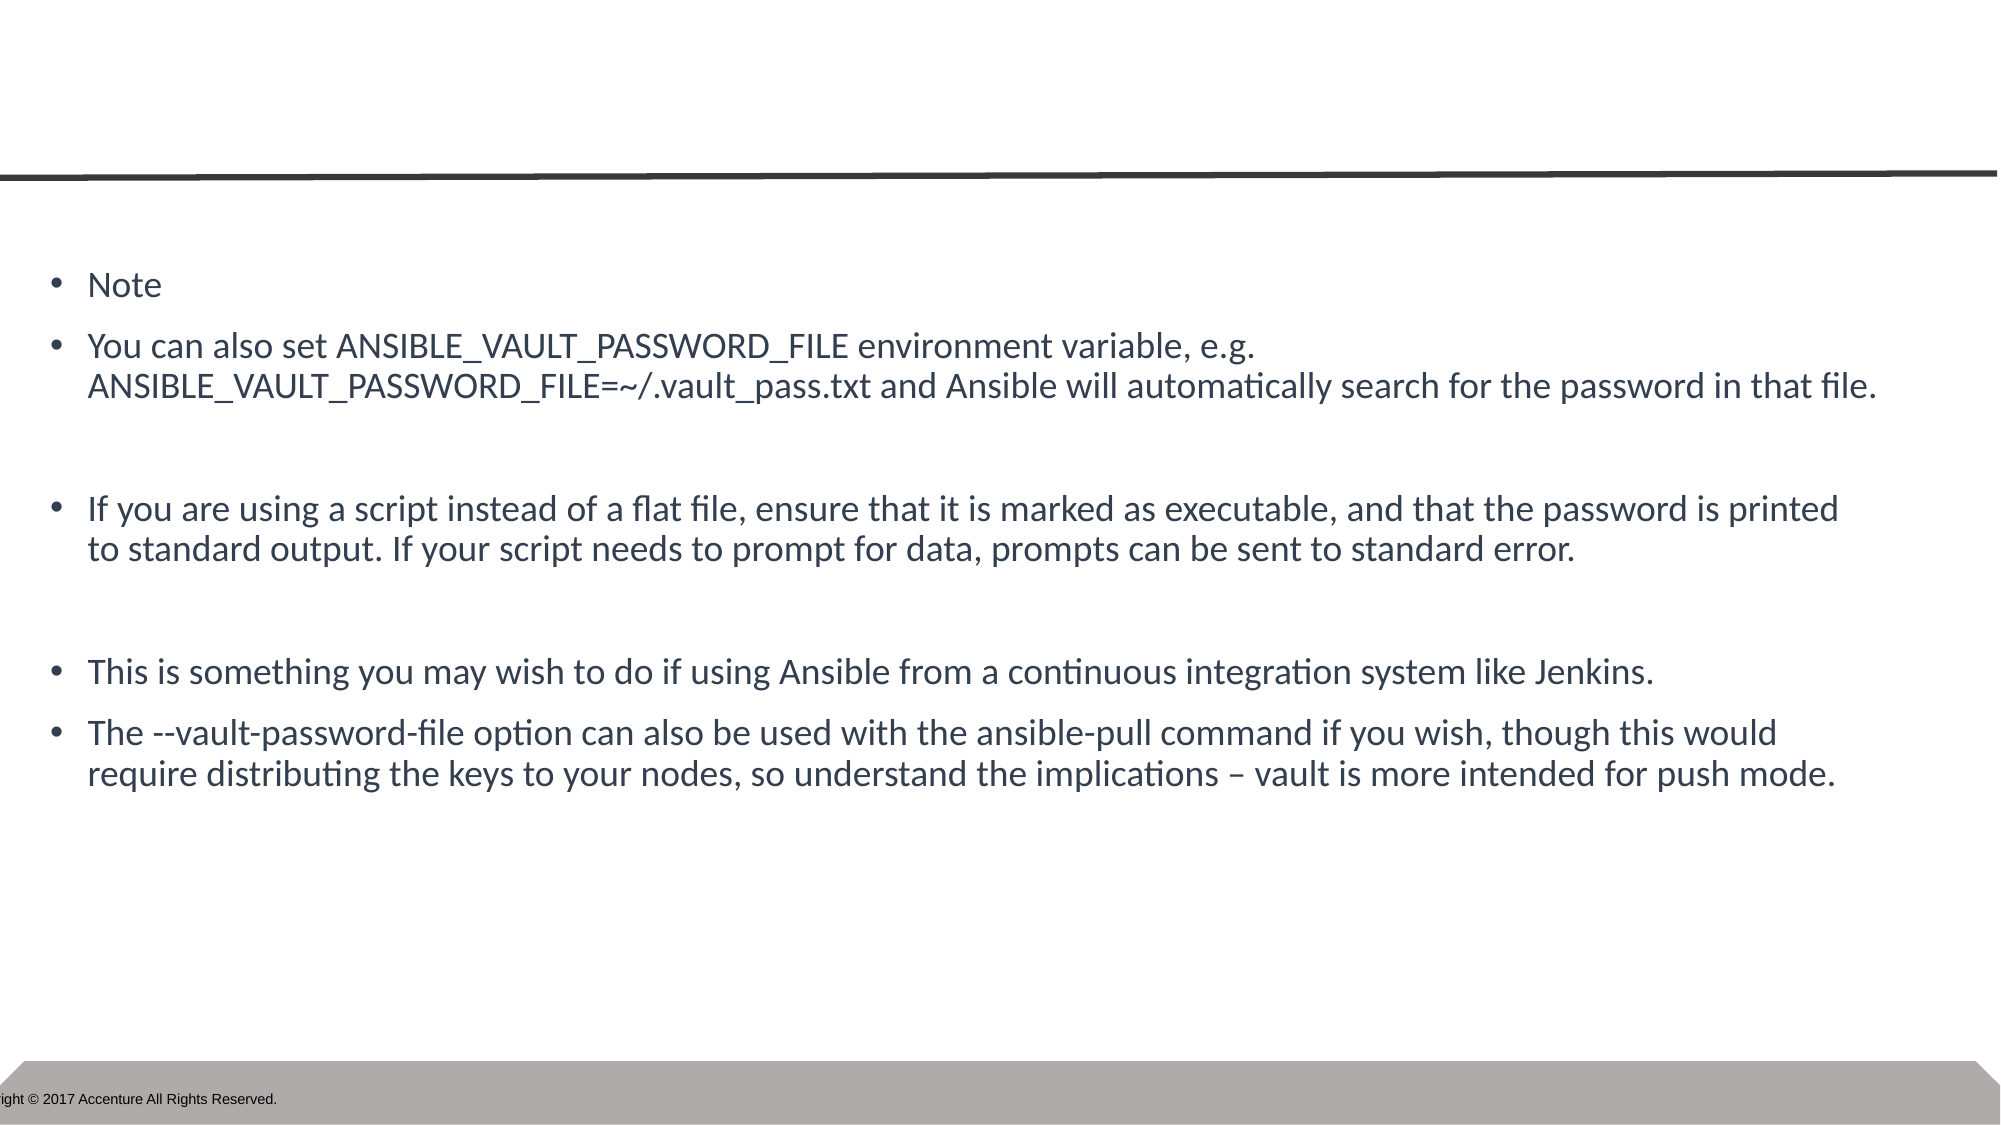

#

Note
You can also set ANSIBLE_VAULT_PASSWORD_FILE environment variable, e.g. ANSIBLE_VAULT_PASSWORD_FILE=~/.vault_pass.txt and Ansible will automatically search for the password in that file.

If you are using a script instead of a flat file, ensure that it is marked as executable, and that the password is printed to standard output. If your script needs to prompt for data, prompts can be sent to standard error.

This is something you may wish to do if using Ansible from a continuous integration system like Jenkins.
The --vault-password-file option can also be used with the ansible-pull command if you wish, though this would require distributing the keys to your nodes, so understand the implications – vault is more intended for push mode.